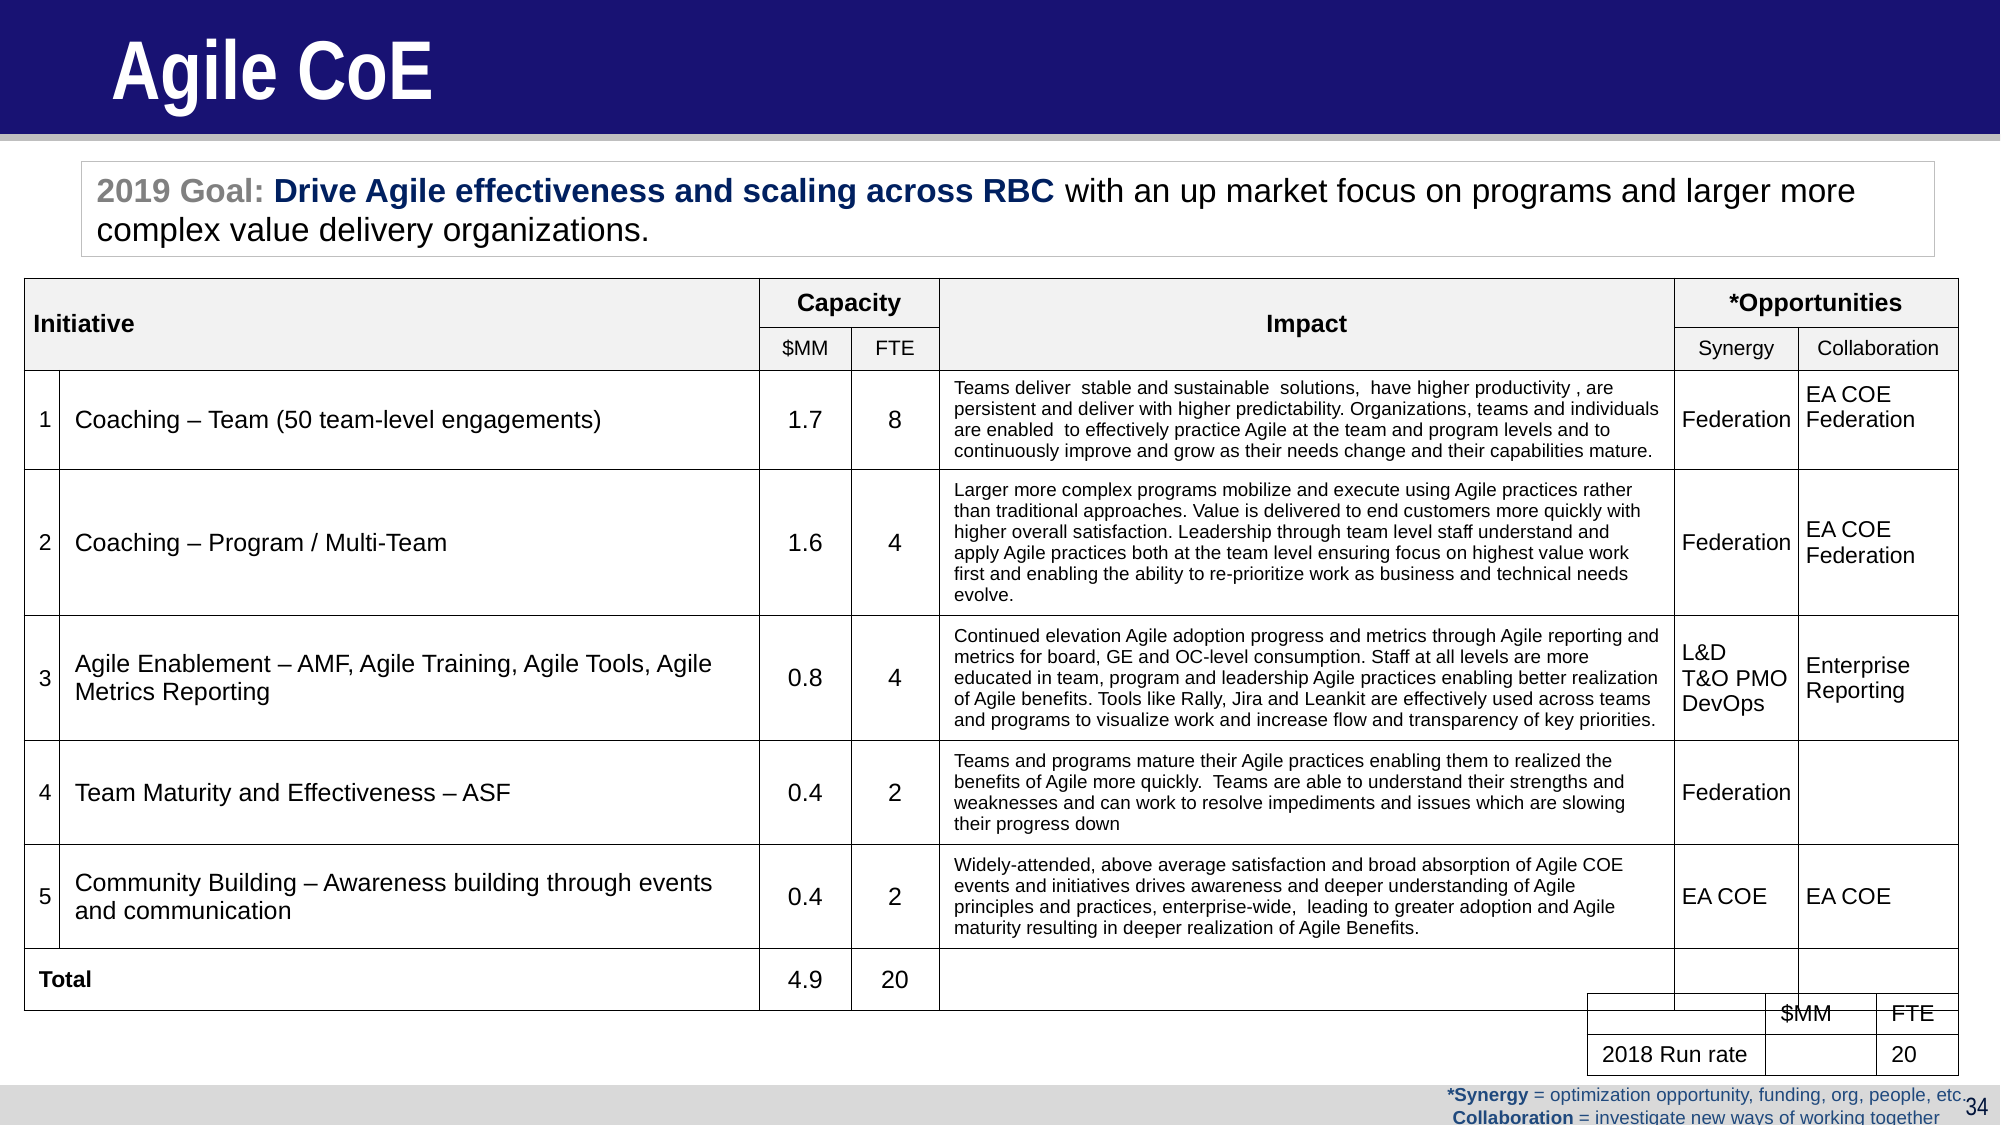

# Agile CoE
2019 Goal: Drive Agile effectiveness and scaling across RBC with an up market focus on programs and larger more complex value delivery organizations.
| Initiative |  | Capacity |  | Impact | \*Opportunities |  |
| --- | --- | --- | --- | --- | --- | --- |
|  |  | $MM | FTE |  | Synergy | Collaboration |
| 1 | Coaching – Team (50 team-level engagements) | 1.7 | 8 | Teams deliver stable and sustainable solutions, have higher productivity , are persistent and deliver with higher predictability. Organizations, teams and individuals are enabled to effectively practice Agile at the team and program levels and to continuously improve and grow as their needs change and their capabilities mature. | Federation | EA COE Federation |
| 2 | Coaching – Program / Multi-Team | 1.6 | 4 | Larger more complex programs mobilize and execute using Agile practices rather than traditional approaches. Value is delivered to end customers more quickly with higher overall satisfaction. Leadership through team level staff understand and apply Agile practices both at the team level ensuring focus on highest value work first and enabling the ability to re-prioritize work as business and technical needs evolve. | Federation | EA COE Federation |
| 3 | Agile Enablement – AMF, Agile Training, Agile Tools, Agile Metrics Reporting | 0.8 | 4 | Continued elevation Agile adoption progress and metrics through Agile reporting and metrics for board, GE and OC-level consumption. Staff at all levels are more educated in team, program and leadership Agile practices enabling better realization of Agile benefits. Tools like Rally, Jira and Leankit are effectively used across teams and programs to visualize work and increase flow and transparency of key priorities. | L&D T&O PMO DevOps | Enterprise Reporting |
| 4 | Team Maturity and Effectiveness – ASF | 0.4 | 2 | Teams and programs mature their Agile practices enabling them to realized the benefits of Agile more quickly. Teams are able to understand their strengths and weaknesses and can work to resolve impediments and issues which are slowing their progress down | Federation |  |
| 5 | Community Building – Awareness building through events and communication | 0.4 | 2 | Widely-attended, above average satisfaction and broad absorption of Agile COE events and initiatives drives awareness and deeper understanding of Agile principles and practices, enterprise-wide,  leading to greater adoption and Agile maturity resulting in deeper realization of Agile Benefits. | EA COE | EA COE |
| Total |  | 4.9 | 20 |  |  |  |
|  | $MM | FTE |
| --- | --- | --- |
| 2018 Run rate |  | 20 |
*Synergy = optimization opportunity, funding, org, people, etc.
 Collaboration = investigate new ways of working together
34